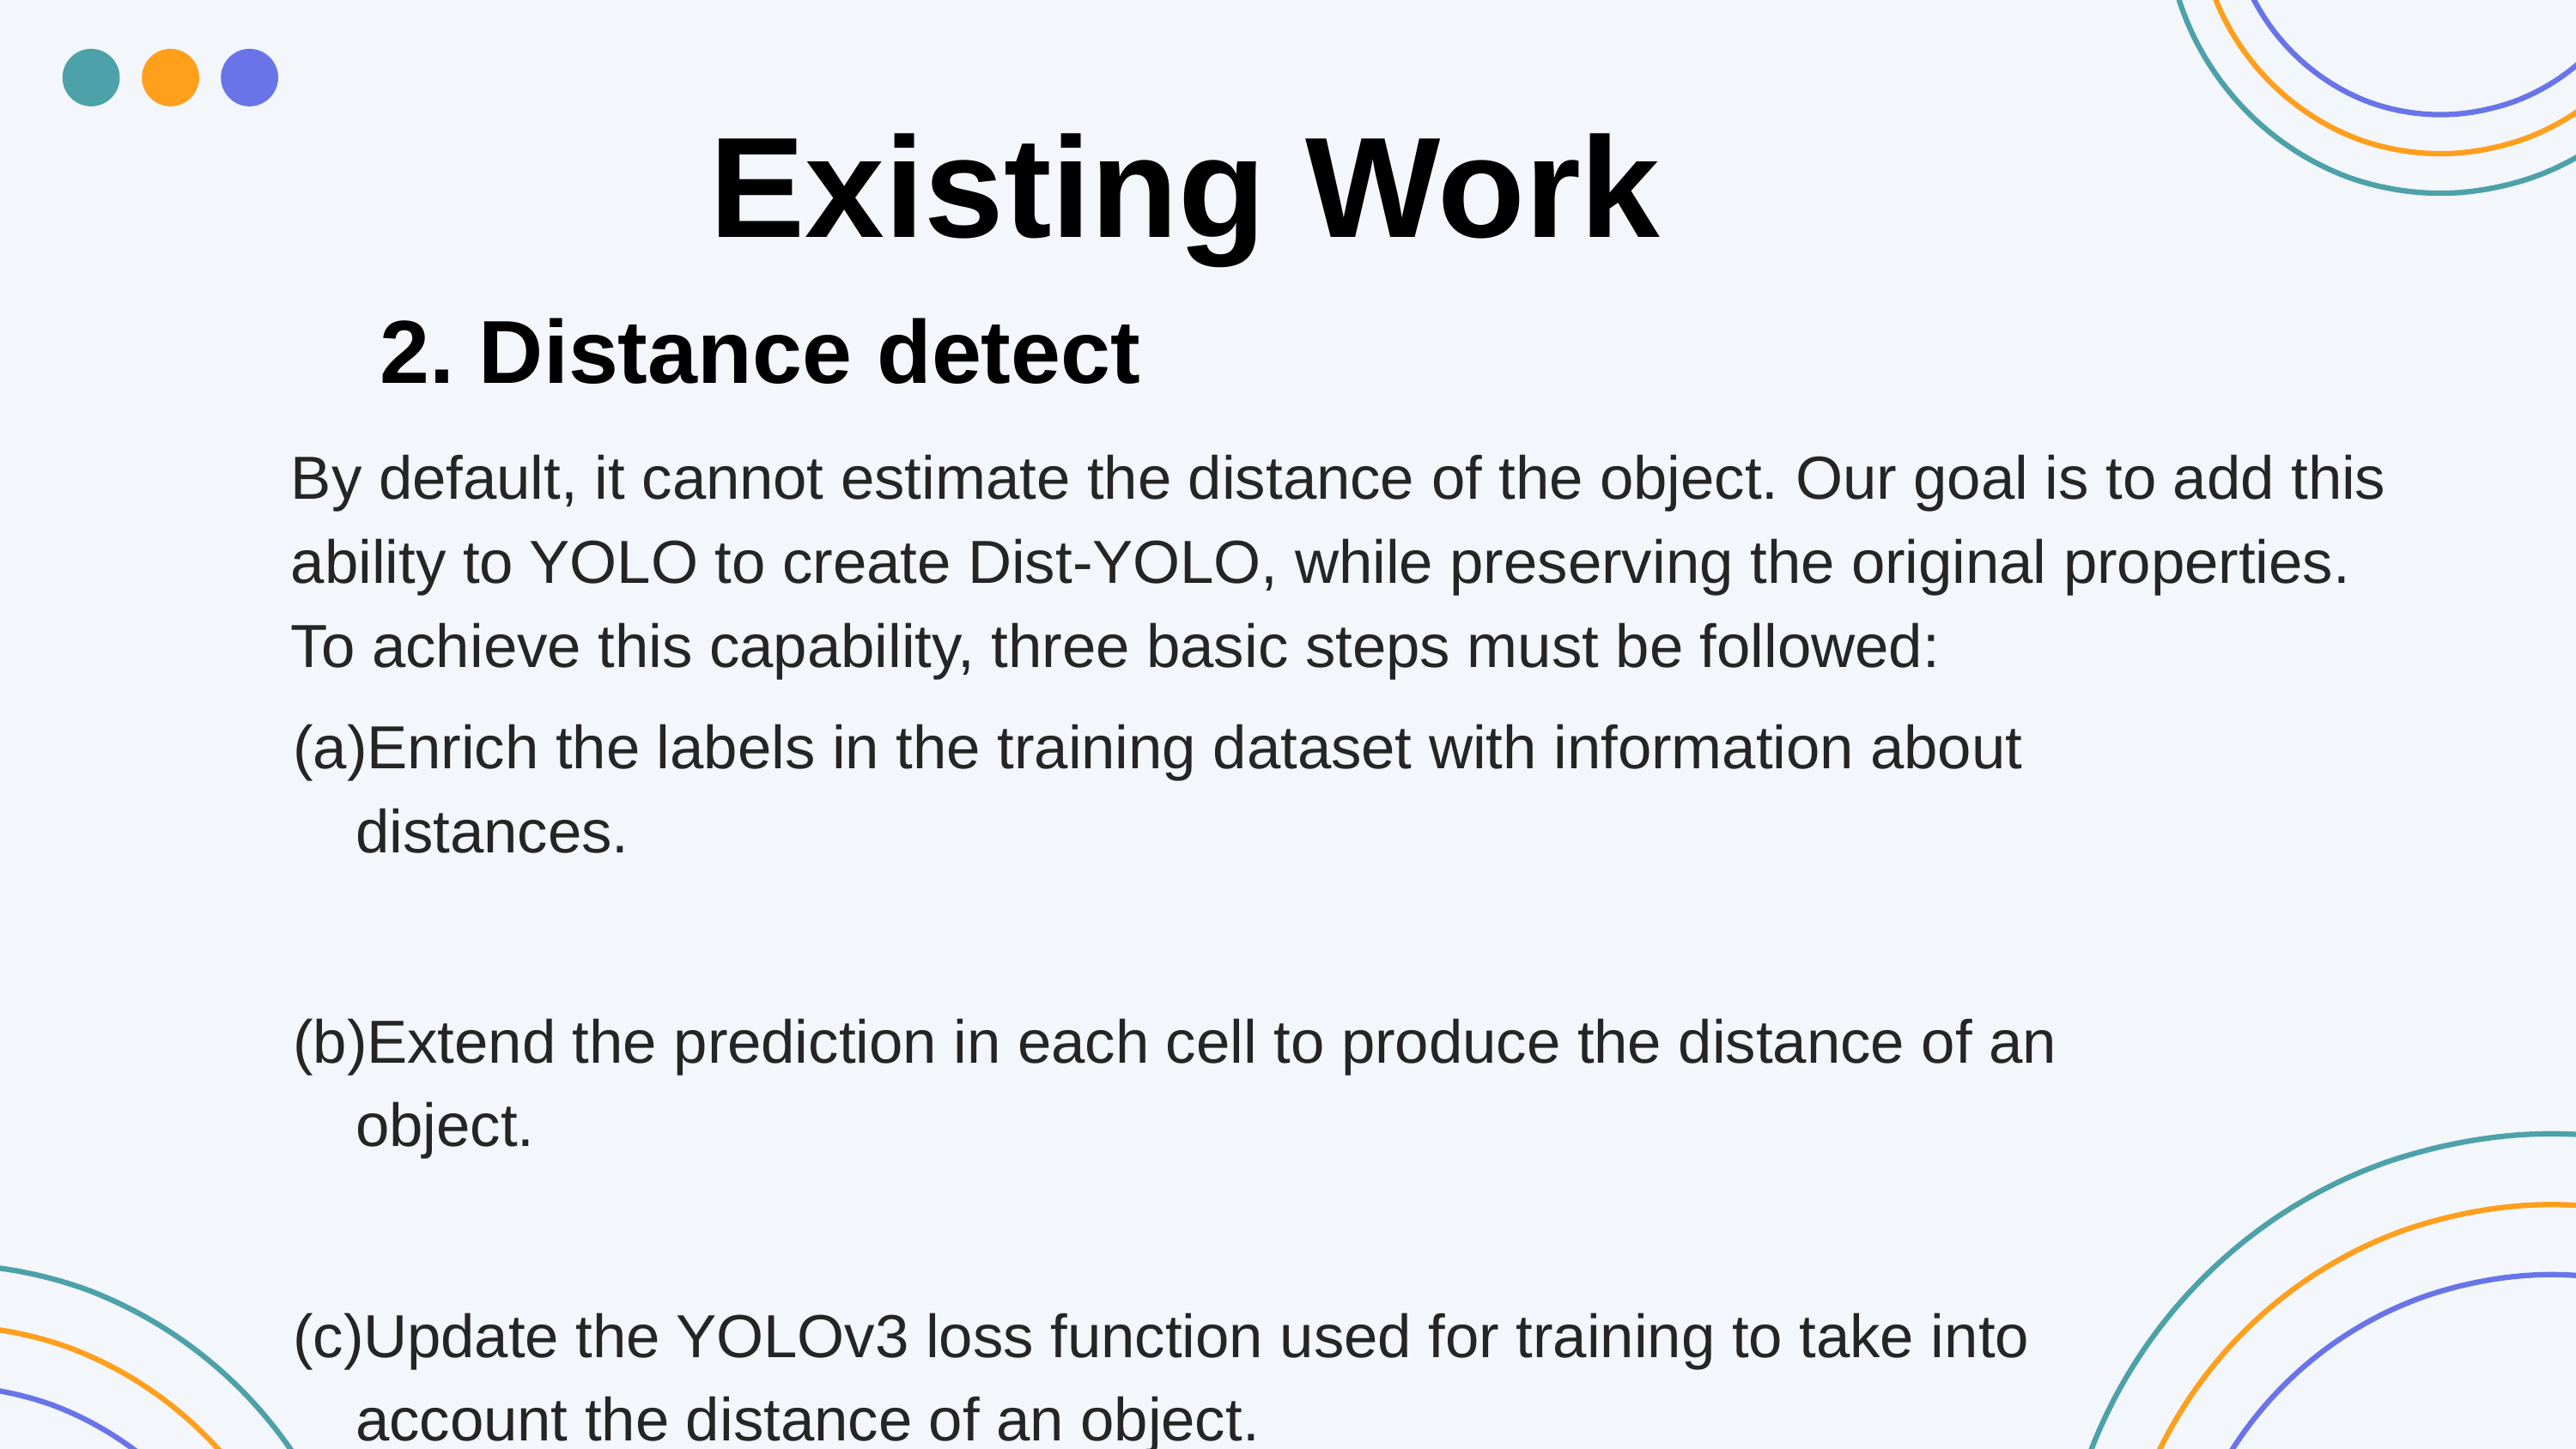

Existing Work
2. Distance detect
By default, it cannot estimate the distance of the object. Our goal is to add this ability to YOLO to create Dist-YOLO, while preserving the original properties. To achieve this capability, three basic steps must be followed:
Enrich the labels in the training dataset with information about distances.

Extend the prediction in each cell to produce the distance of an object.

Update the YOLOv3 loss function used for training to take into account the distance of an object.